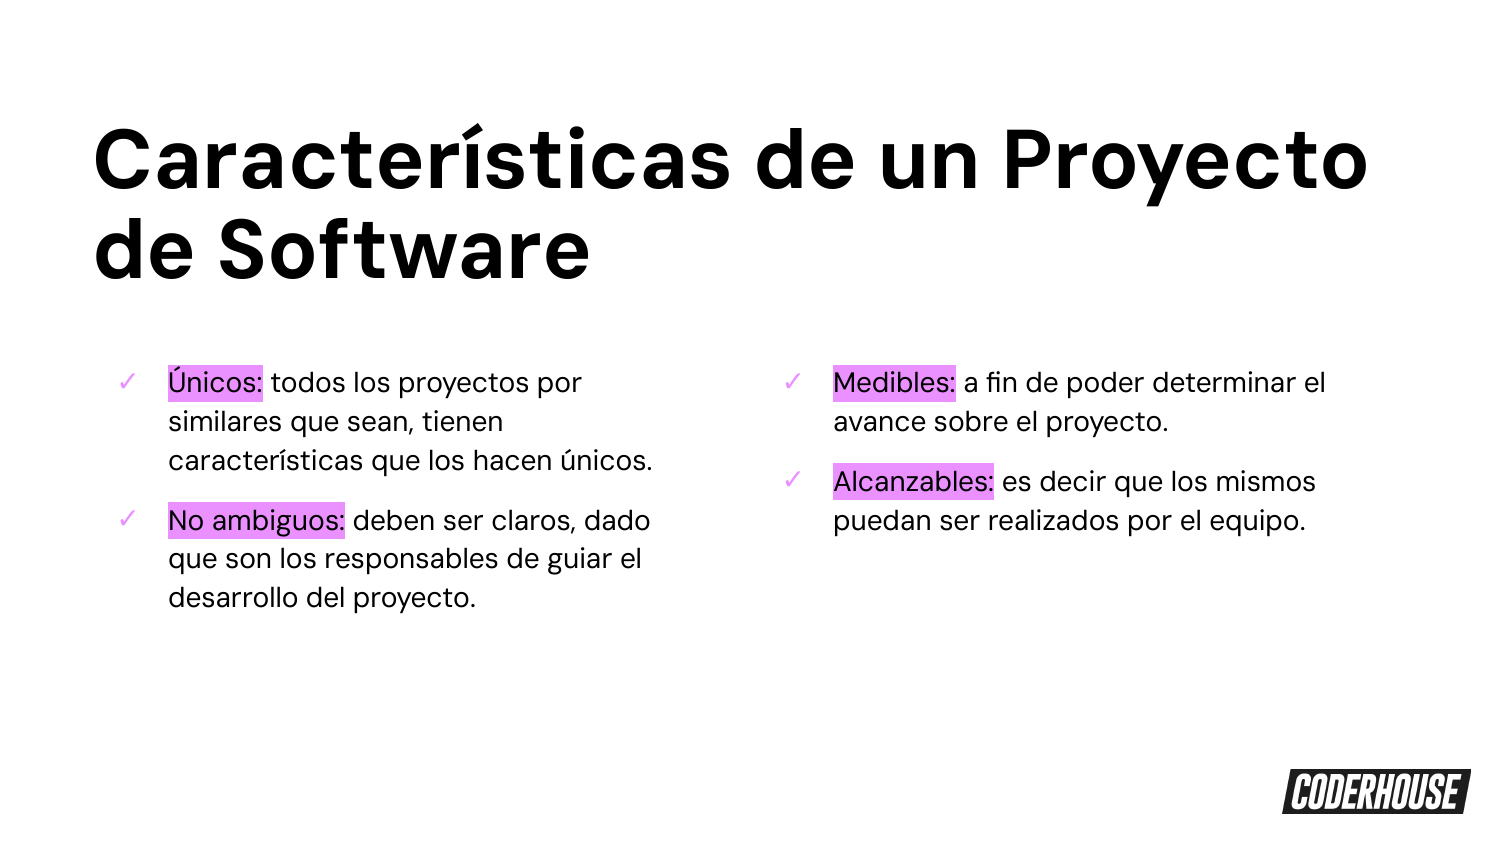

Características de un Proyecto de Software
Únicos: todos los proyectos por similares que sean, tienen características que los hacen únicos.
No ambiguos: deben ser claros, dado que son los responsables de guiar el desarrollo del proyecto.

Medibles: a fin de poder determinar el avance sobre el proyecto.
Alcanzables: es decir que los mismos puedan ser realizados por el equipo.